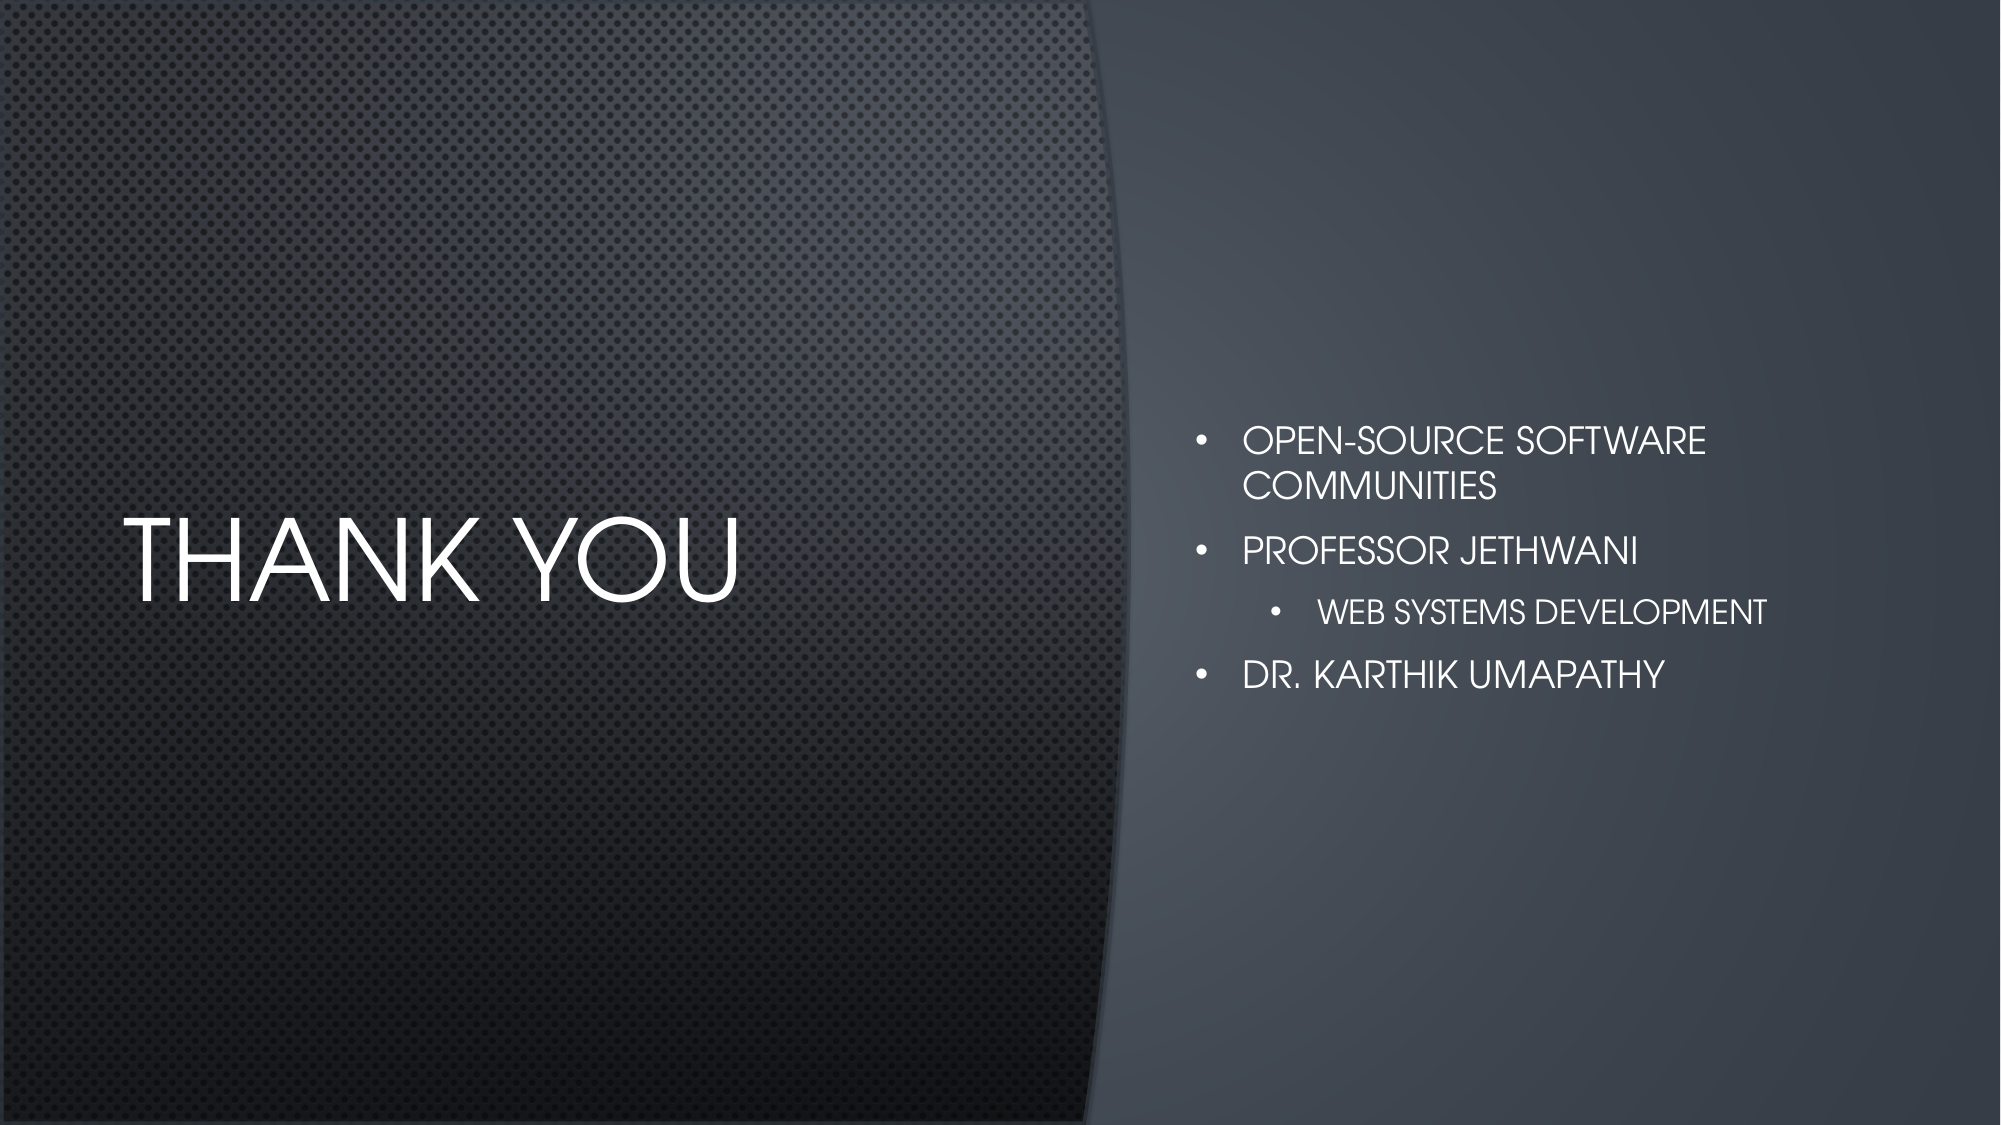

# Thank YOU
Open-Source Software Communities
Professor Jethwani
Web Systems Development
Dr. Karthik Umapathy